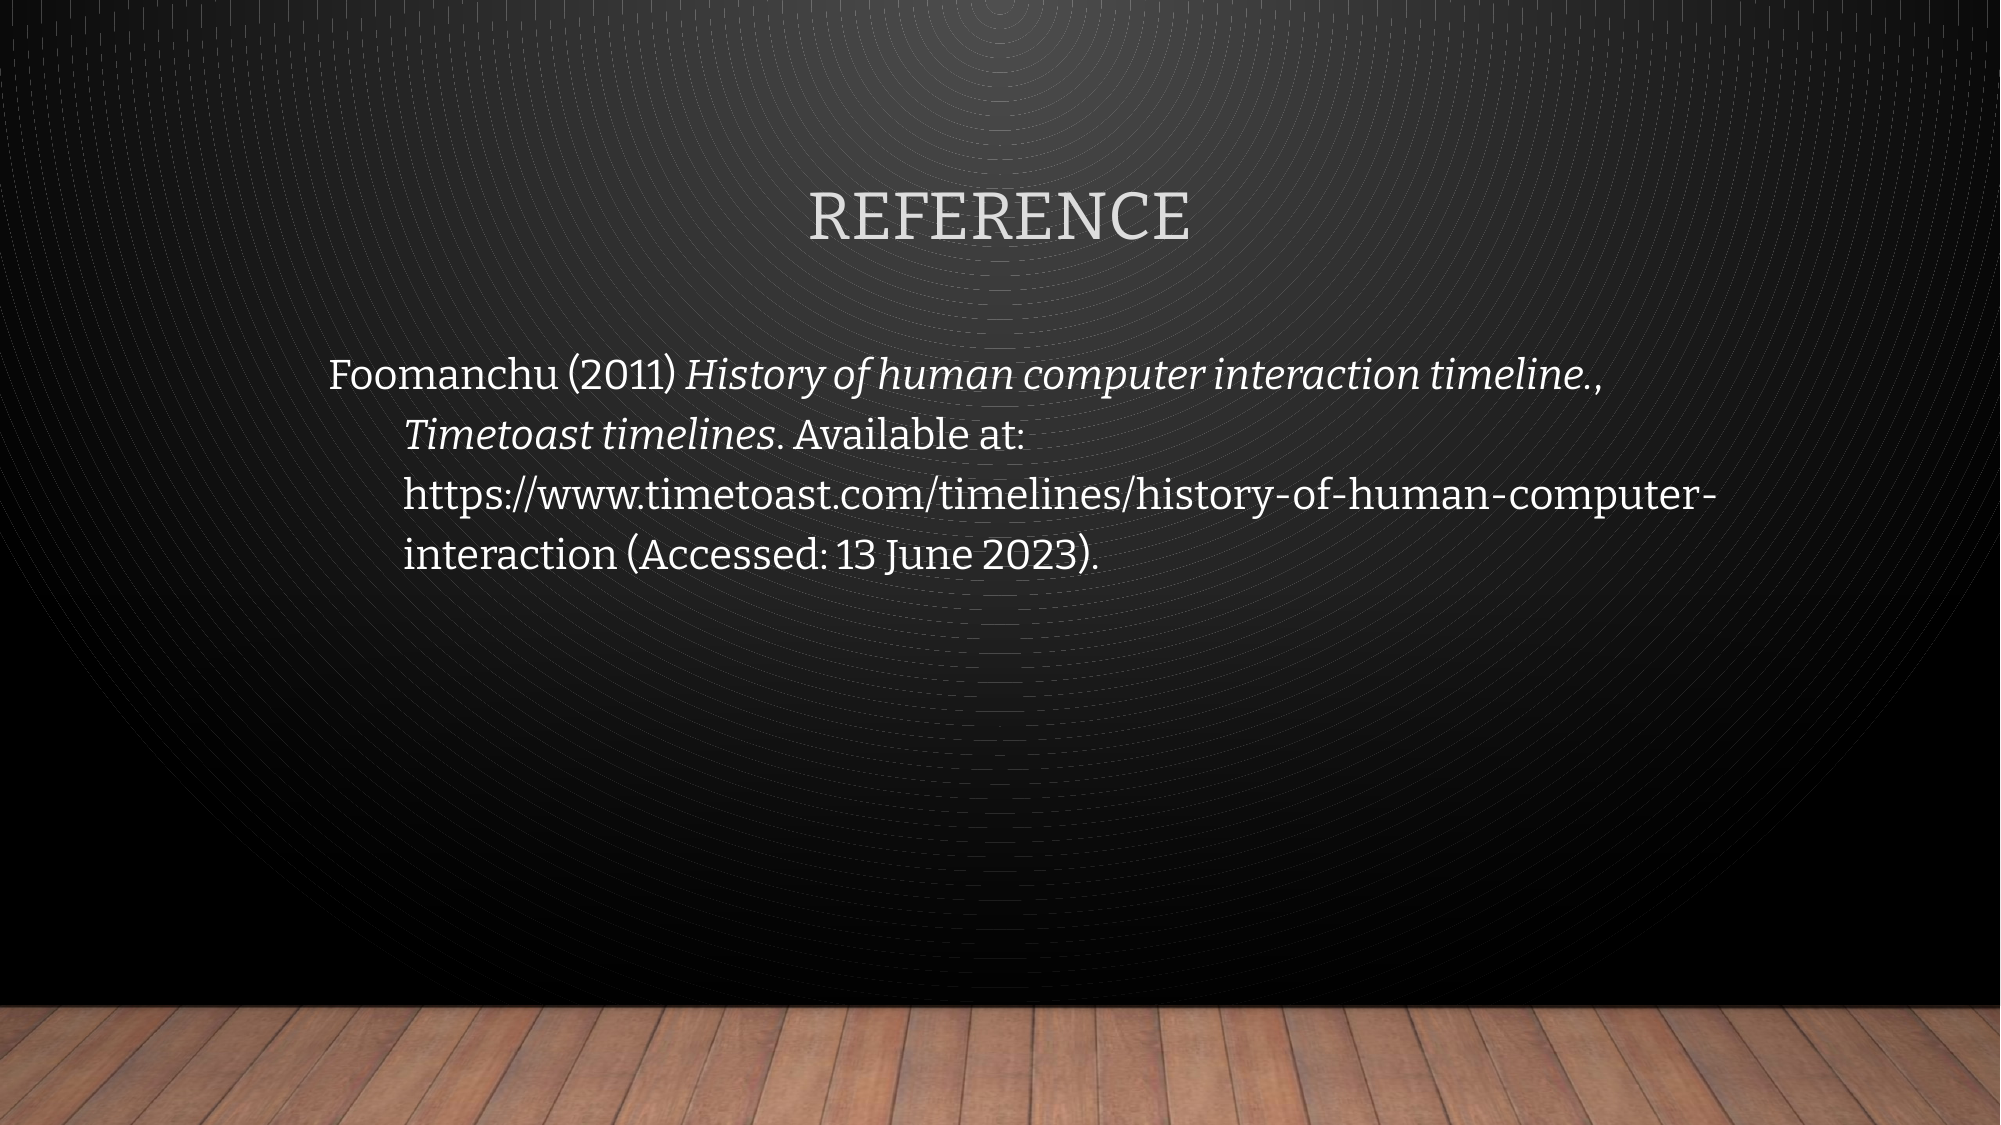

# Reference
Foomanchu (2011) History of human computer interaction timeline., Timetoast timelines. Available at: https://www.timetoast.com/timelines/history-of-human-computer-interaction (Accessed: 13 June 2023).